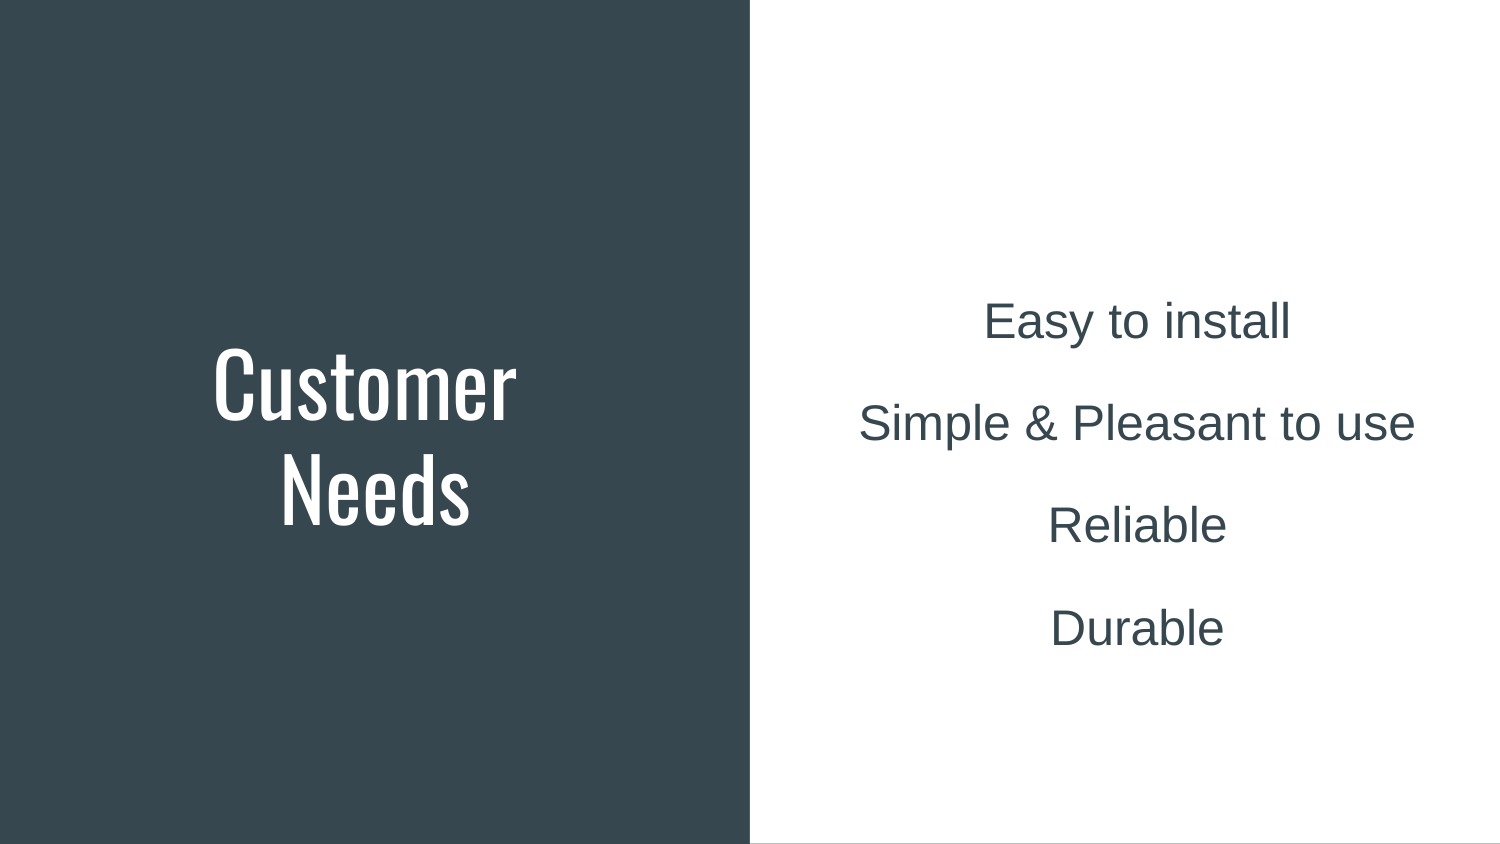

Easy to install
Simple & Pleasant to use
Reliable
Durable
# Customer
Needs